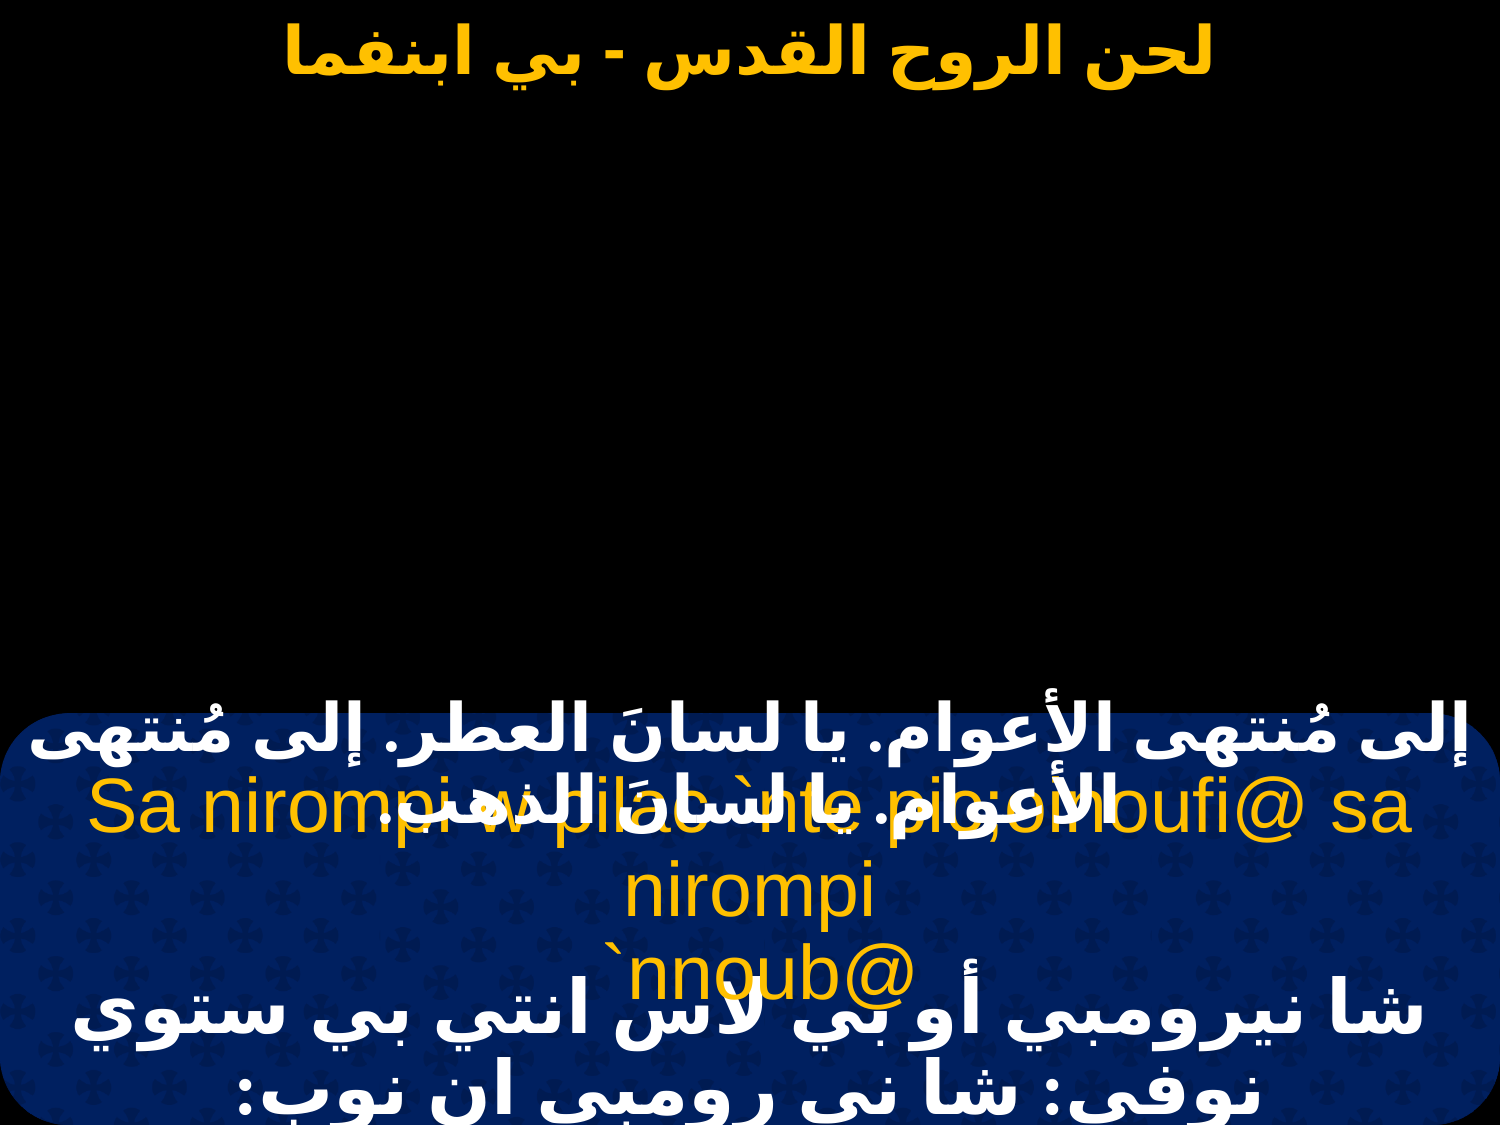

# شا ني رومبي - الى منتهى الاعوام
إلى مُنتهى الأعوام. يا لسانَ العطر. إلى مُنتهى الأعوام. يا لسانَ الذهب.
Sa nirompi w pilac `nte pic;oinoufi@ sa nirompi
 `nnoub@
شا نيرومبي أو بي لاس انتي بي ستوي نوفي: شا ني رومبي ان نوب: